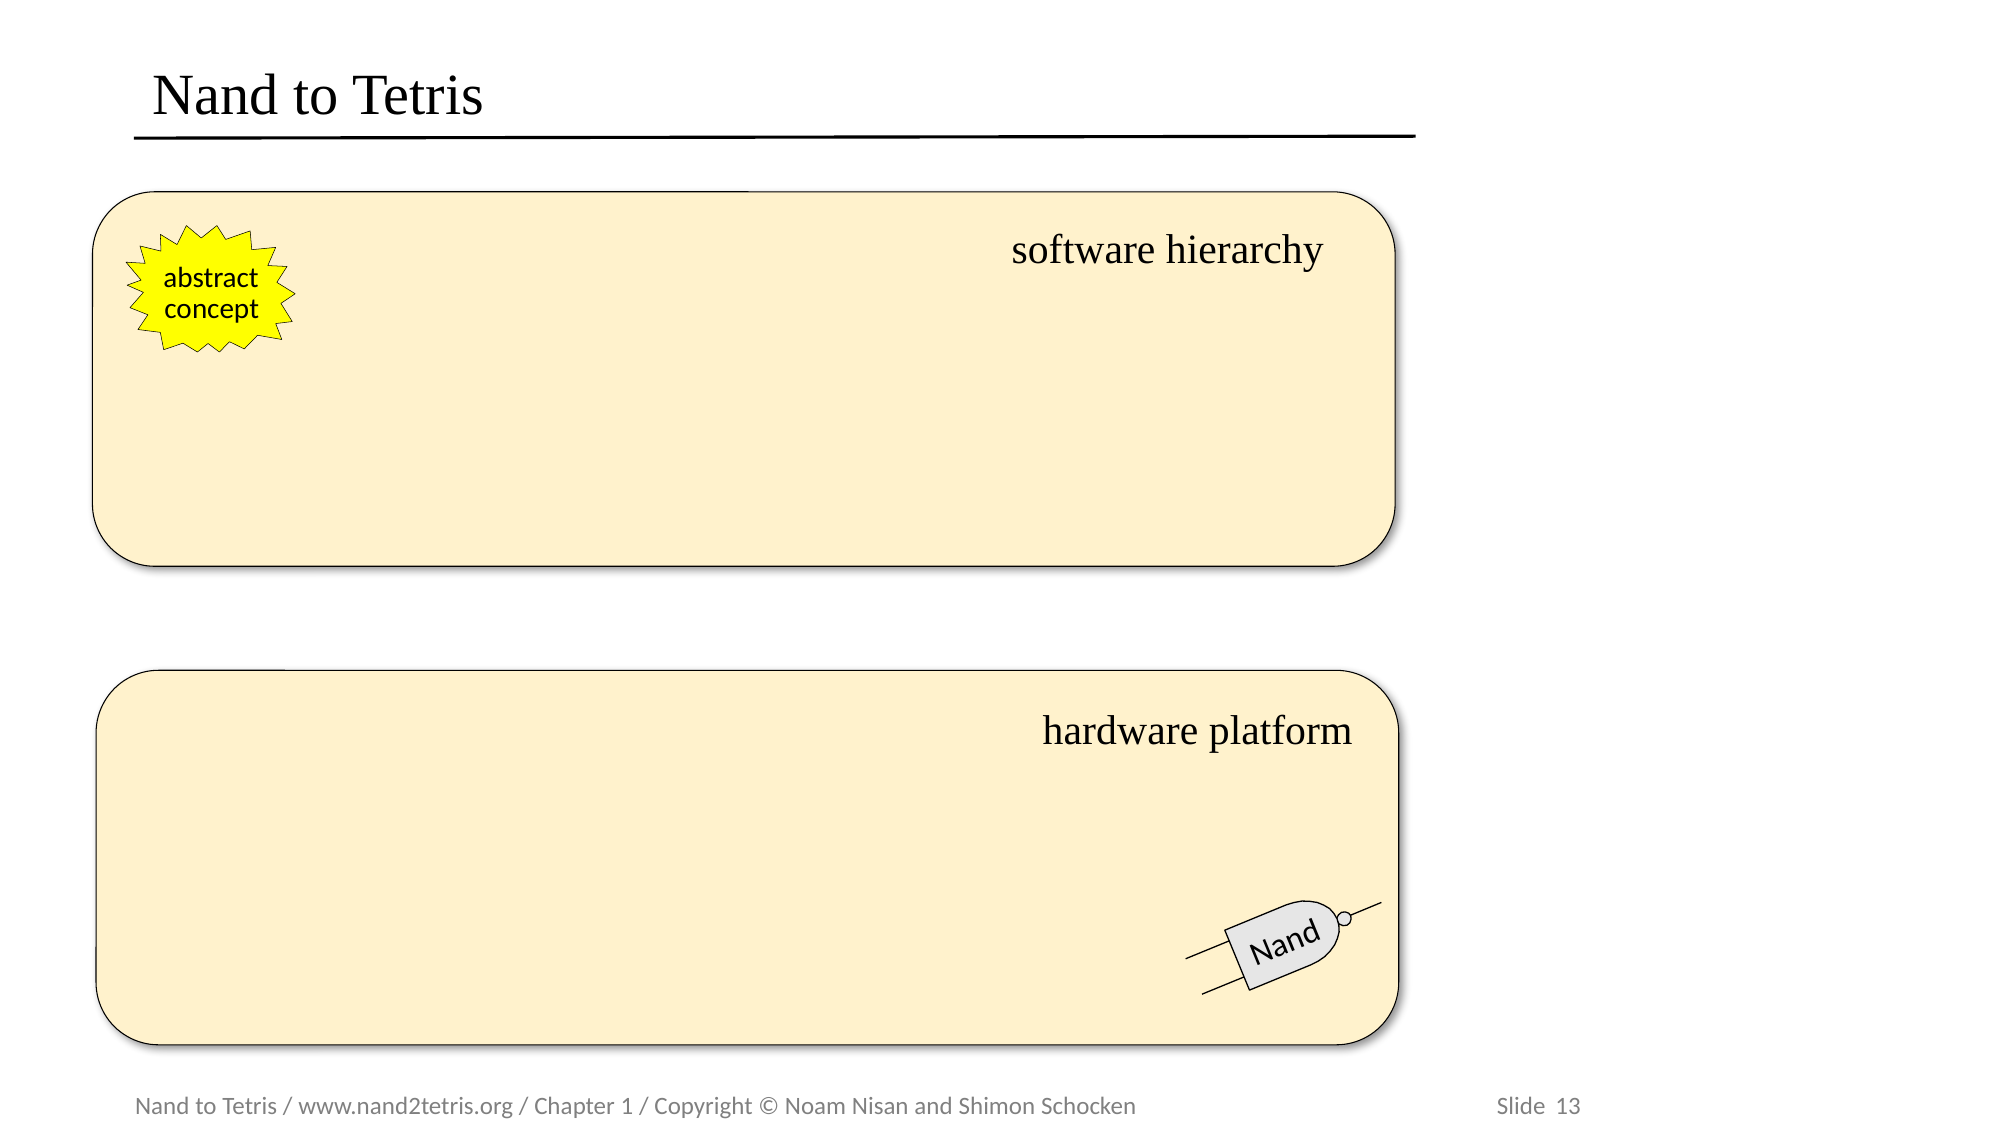

# Nand to Tetris

software hierarchy

abstract
concept

hardware platform

Nand